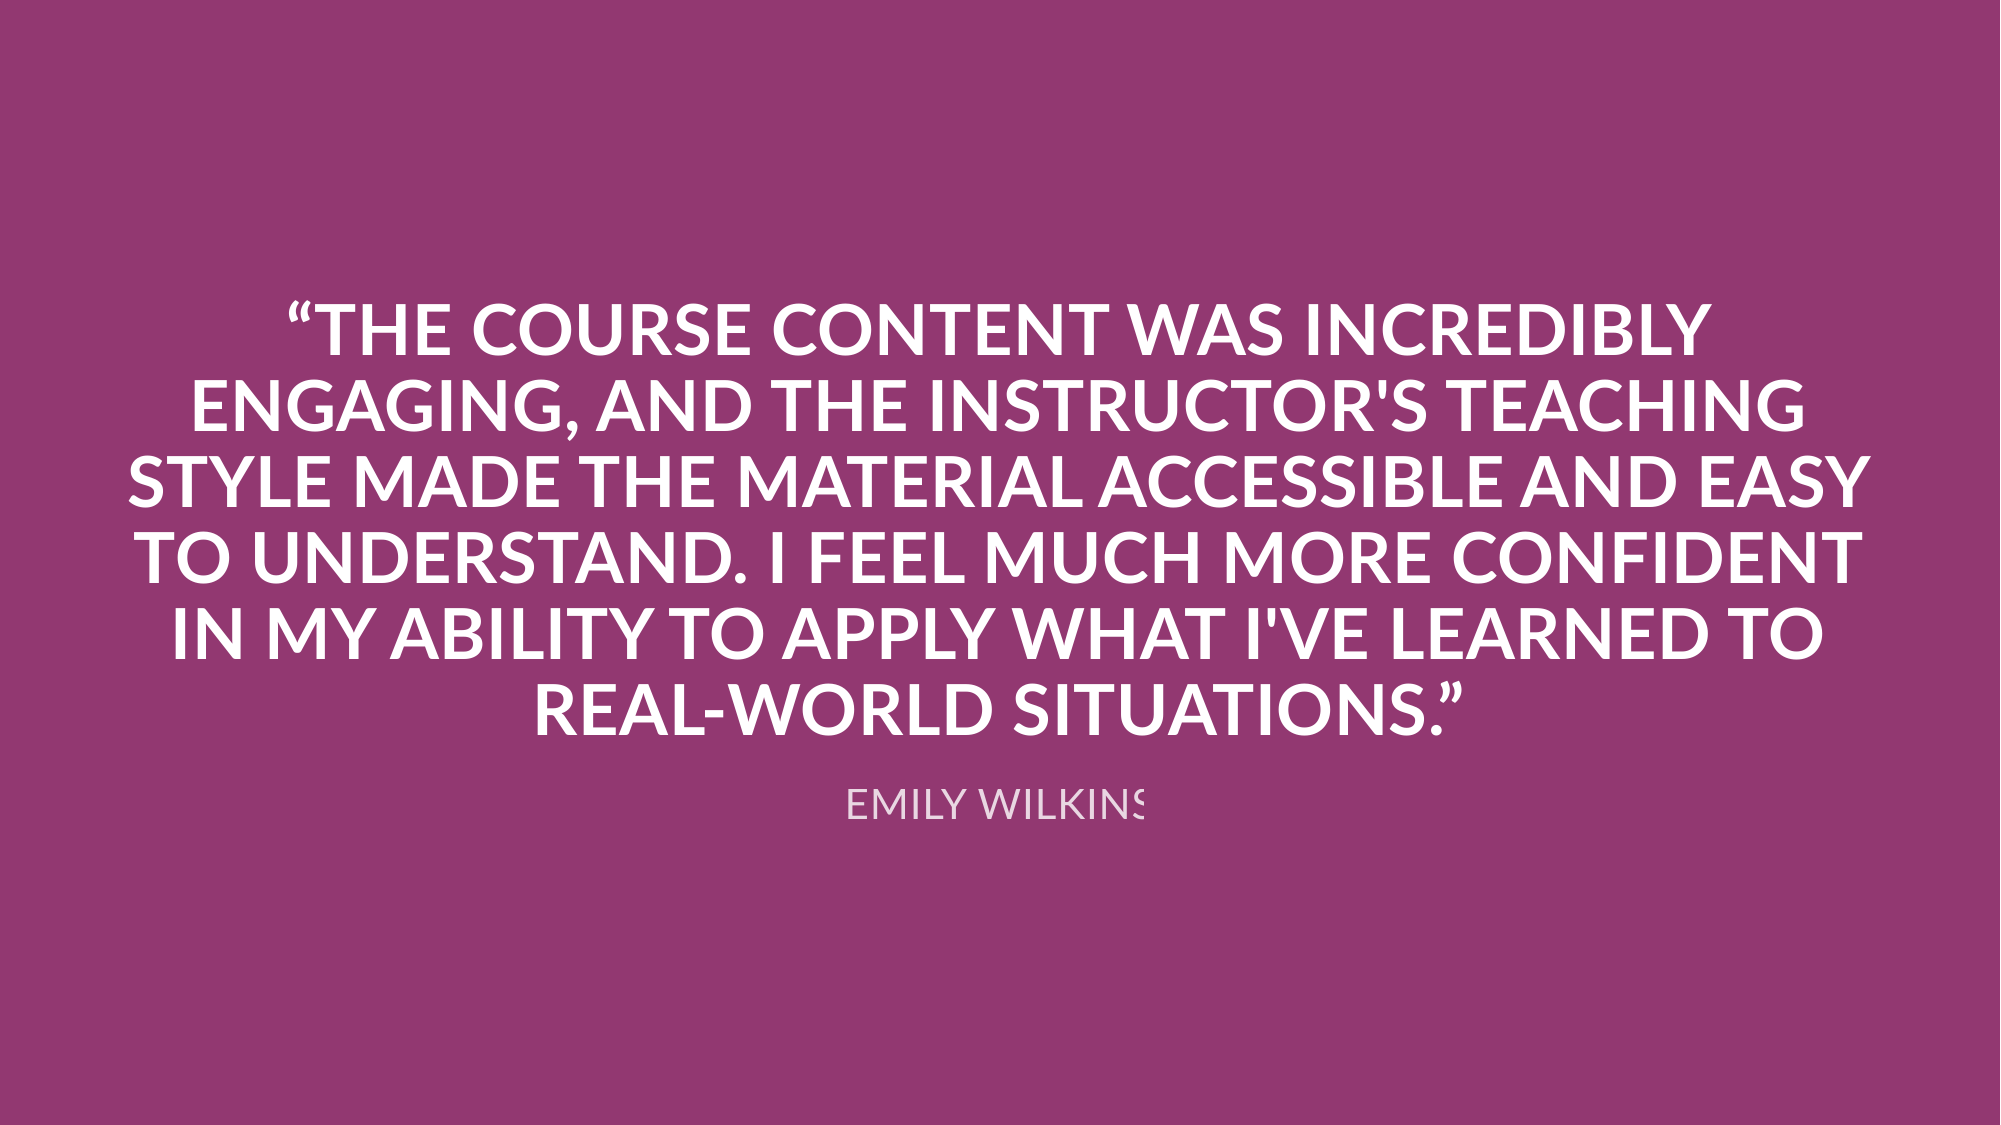

“THE COURSE CONTENT WAS INCREDIBLY ENGAGING, AND THE INSTRUCTOR'S TEACHING STYLE MADE THE MATERIAL ACCESSIBLE AND EASY TO UNDERSTAND. I FEEL MUCH MORE CONFIDENT IN MY ABILITY TO APPLY WHAT I'VE LEARNED TO REAL-WORLD SITUATIONS.”
EMILY WILKINS